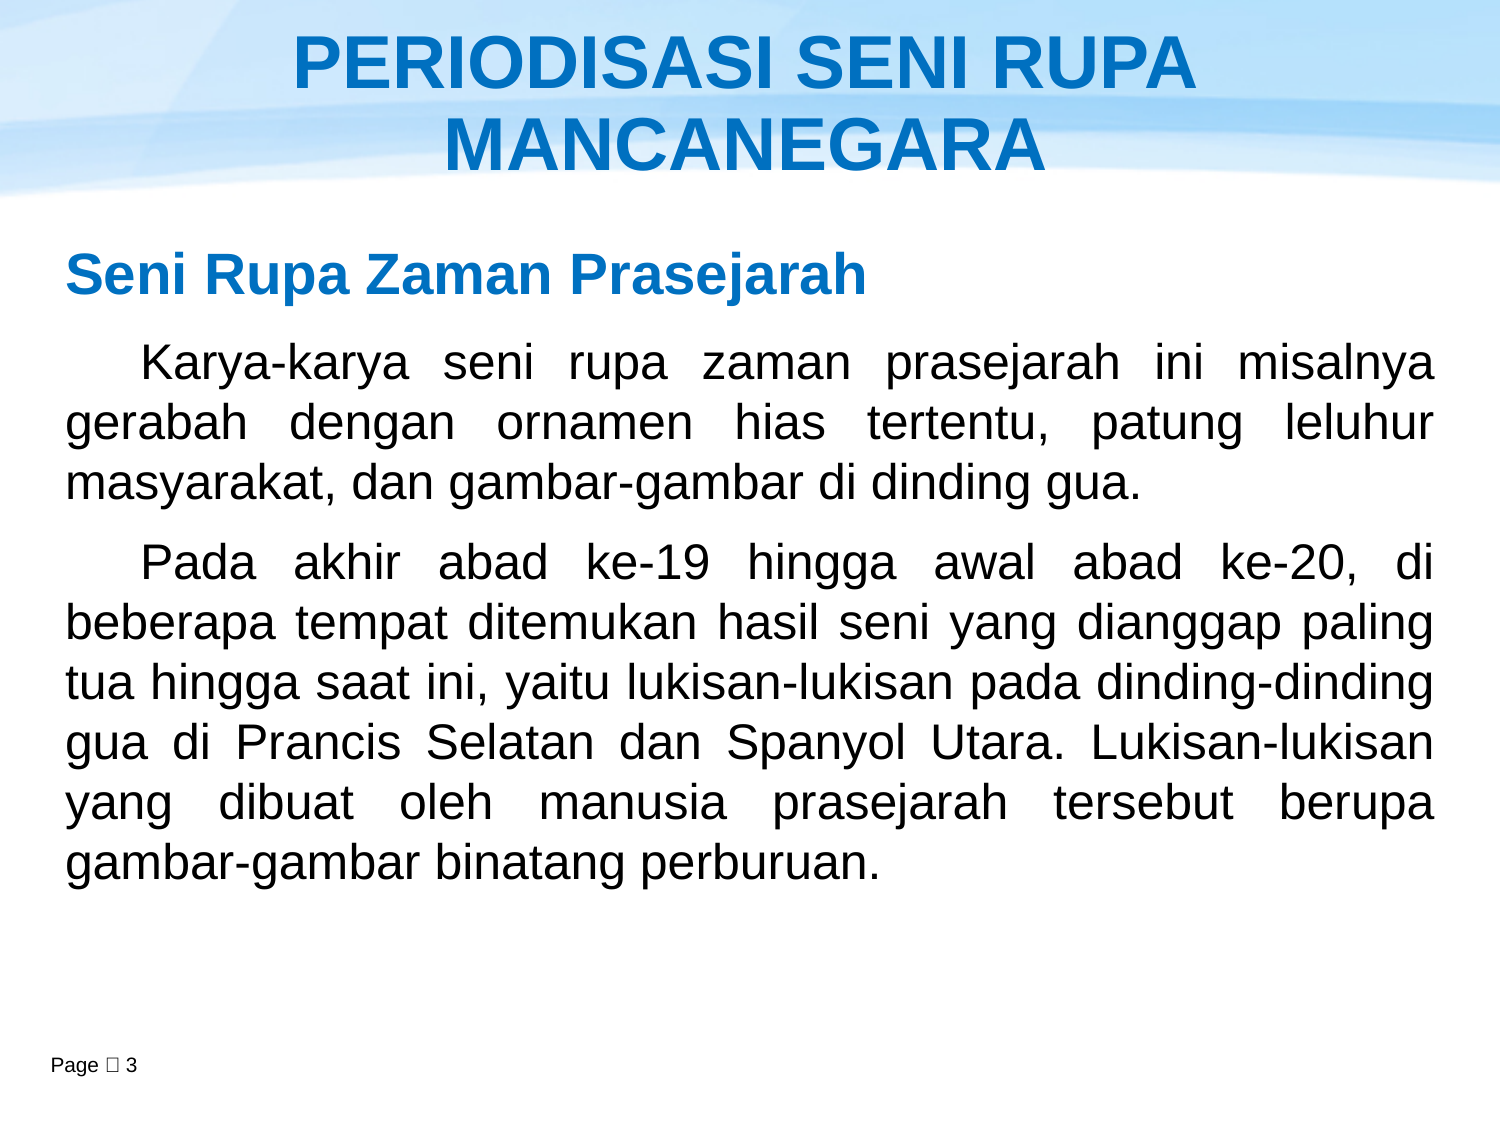

# PERIODISASI SENI RUPA MANCANEGARA
Seni Rupa Zaman Prasejarah
Karya-karya seni rupa zaman prasejarah ini misalnya gerabah dengan ornamen hias tertentu, patung leluhur masyarakat, dan gambar-gambar di dinding gua.
Pada akhir abad ke-19 hingga awal abad ke-20, di beberapa tempat ditemukan hasil seni yang dianggap paling tua hingga saat ini, yaitu lukisan-lukisan pada dinding-dinding gua di Prancis Selatan dan Spanyol Utara. Lukisan-lukisan yang dibuat oleh manusia prasejarah tersebut berupa gambar-gambar binatang perburuan.